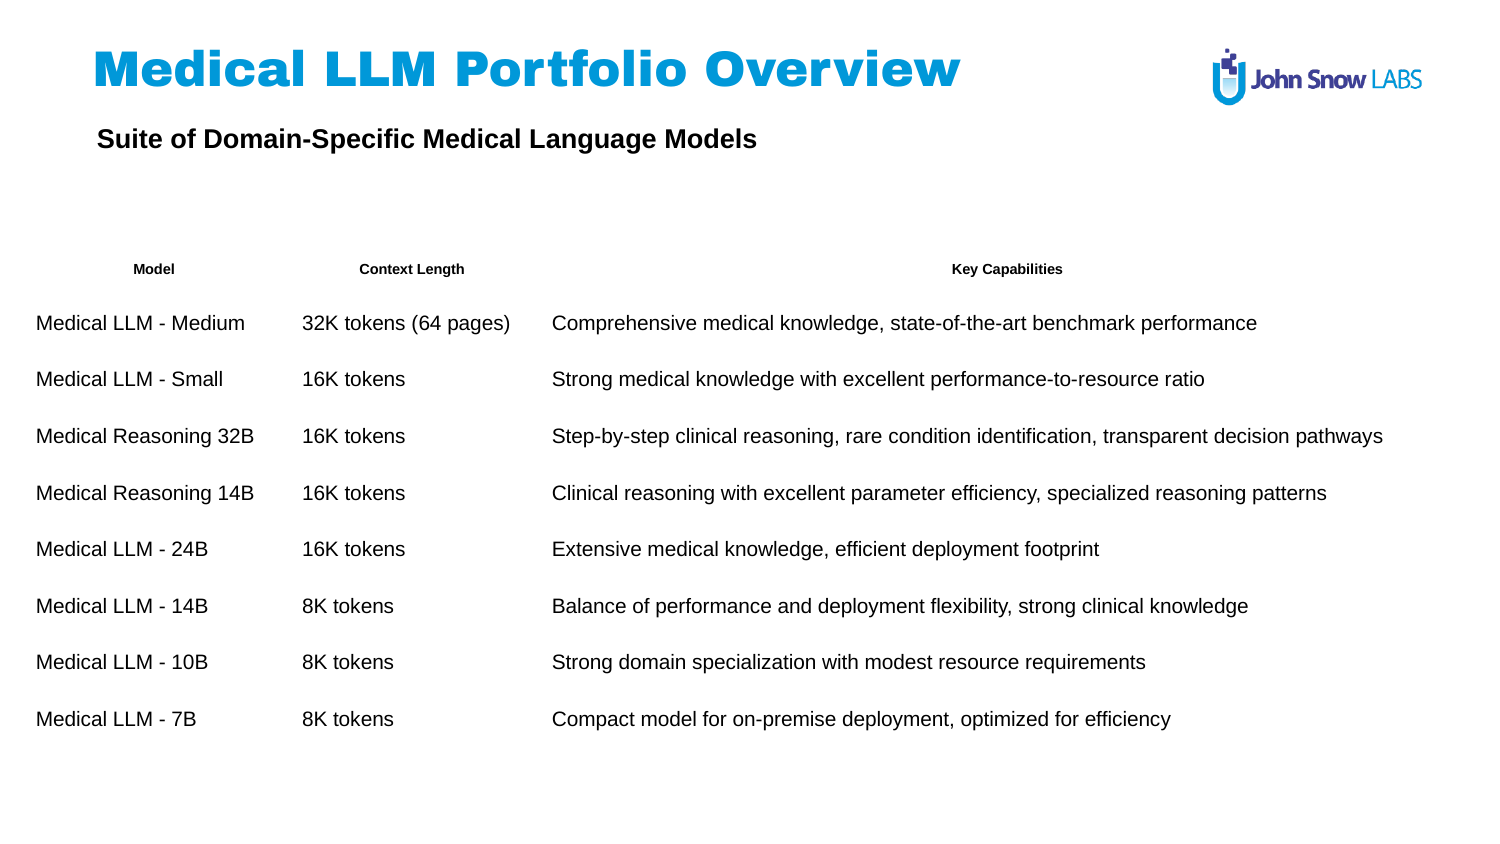

Medical LLM Portfolio Overview
Suite of Domain-Specific Medical Language Models
| Model | Context Length | Key Capabilities |
| --- | --- | --- |
| Medical LLM - Medium | 32K tokens (64 pages) | Comprehensive medical knowledge, state-of-the-art benchmark performance |
| Medical LLM - Small | 16K tokens | Strong medical knowledge with excellent performance-to-resource ratio |
| Medical Reasoning 32B | 16K tokens | Step-by-step clinical reasoning, rare condition identification, transparent decision pathways |
| Medical Reasoning 14B | 16K tokens | Clinical reasoning with excellent parameter efficiency, specialized reasoning patterns |
| Medical LLM - 24B | 16K tokens | Extensive medical knowledge, efficient deployment footprint |
| Medical LLM - 14B | 8K tokens | Balance of performance and deployment flexibility, strong clinical knowledge |
| Medical LLM - 10B | 8K tokens | Strong domain specialization with modest resource requirements |
| Medical LLM - 7B | 8K tokens | Compact model for on-premise deployment, optimized for efficiency |